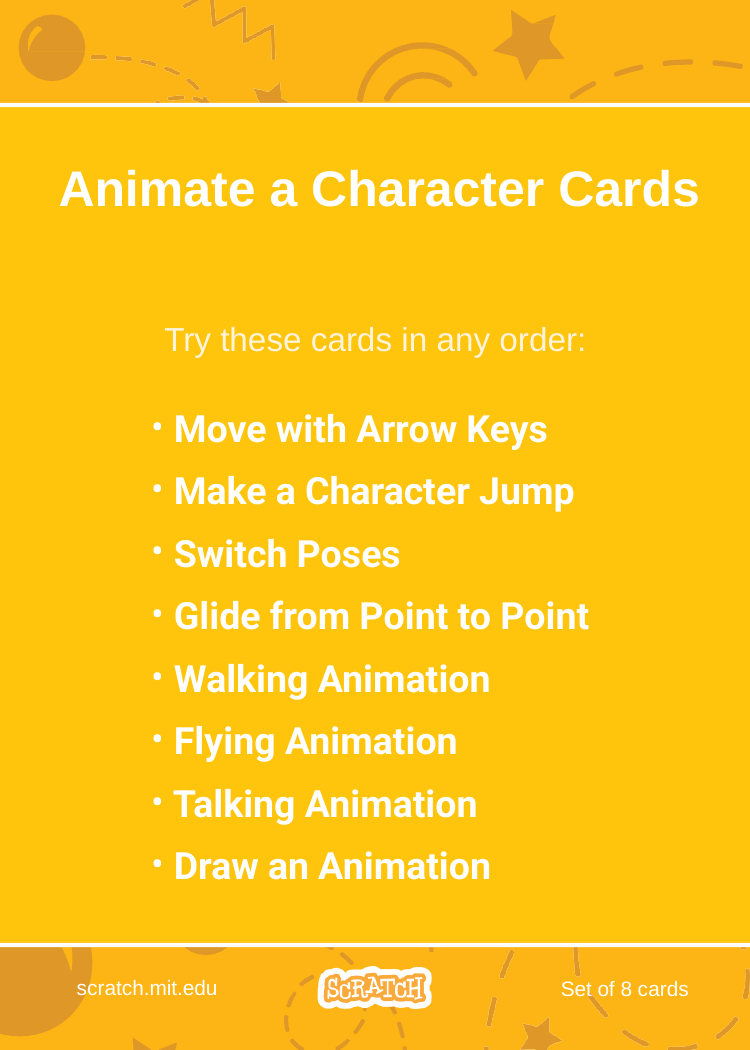

# Animate a Character Cards

Try these cards in any order:

Move with Arrow Keys
Make a Character Jump
Switch Poses
Glide from Point to Point
Walking Animation
Flying Animation
Talking Animation
Draw an Animation

scratch.mit.edu
Set of 8 cards